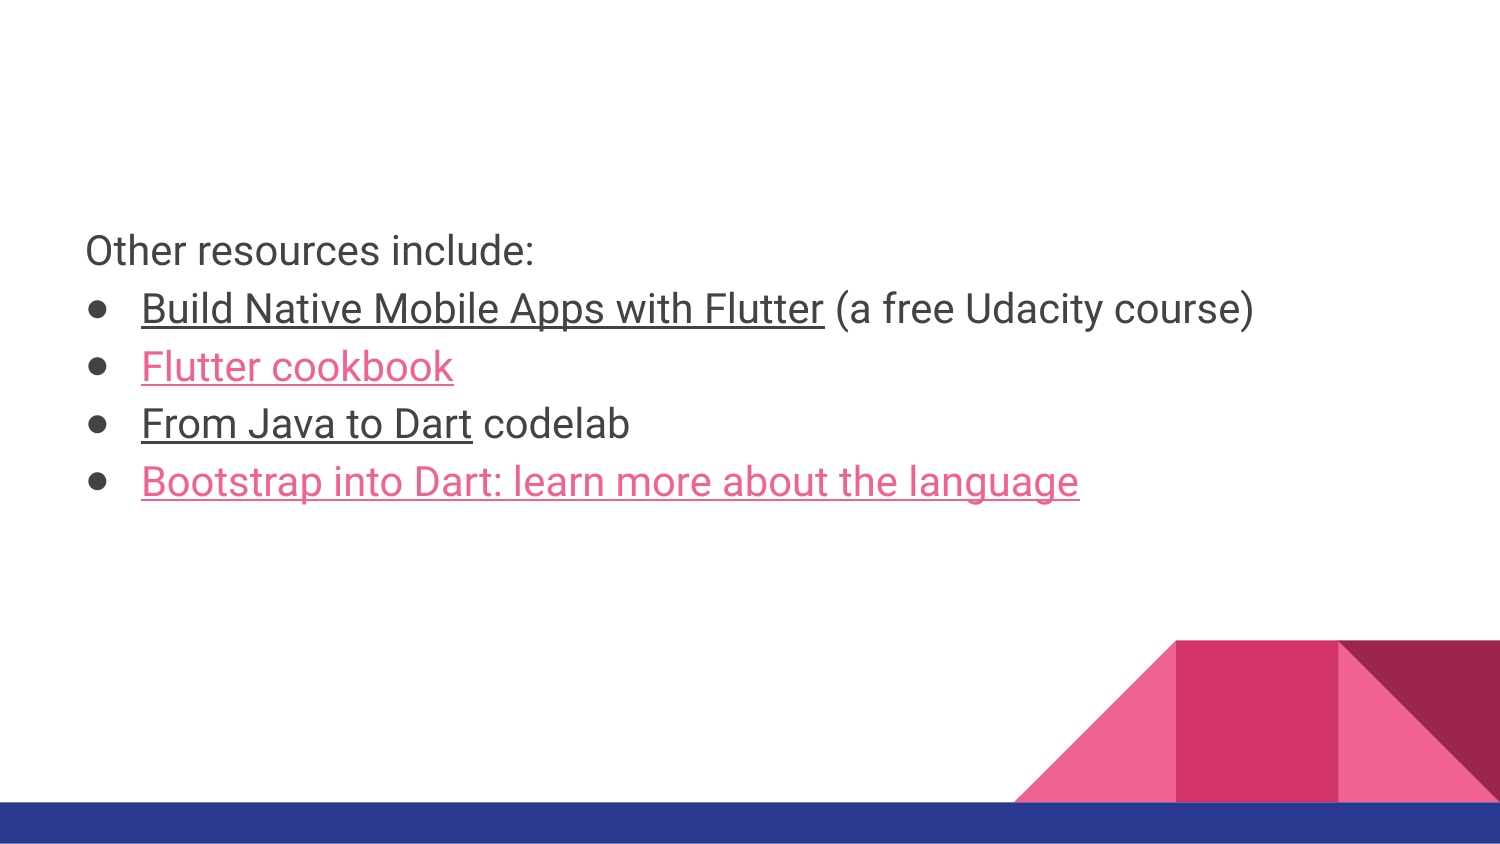

#
Other resources include:
Build Native Mobile Apps with Flutter (a free Udacity course)
Flutter cookbook
From Java to Dart codelab
Bootstrap into Dart: learn more about the language